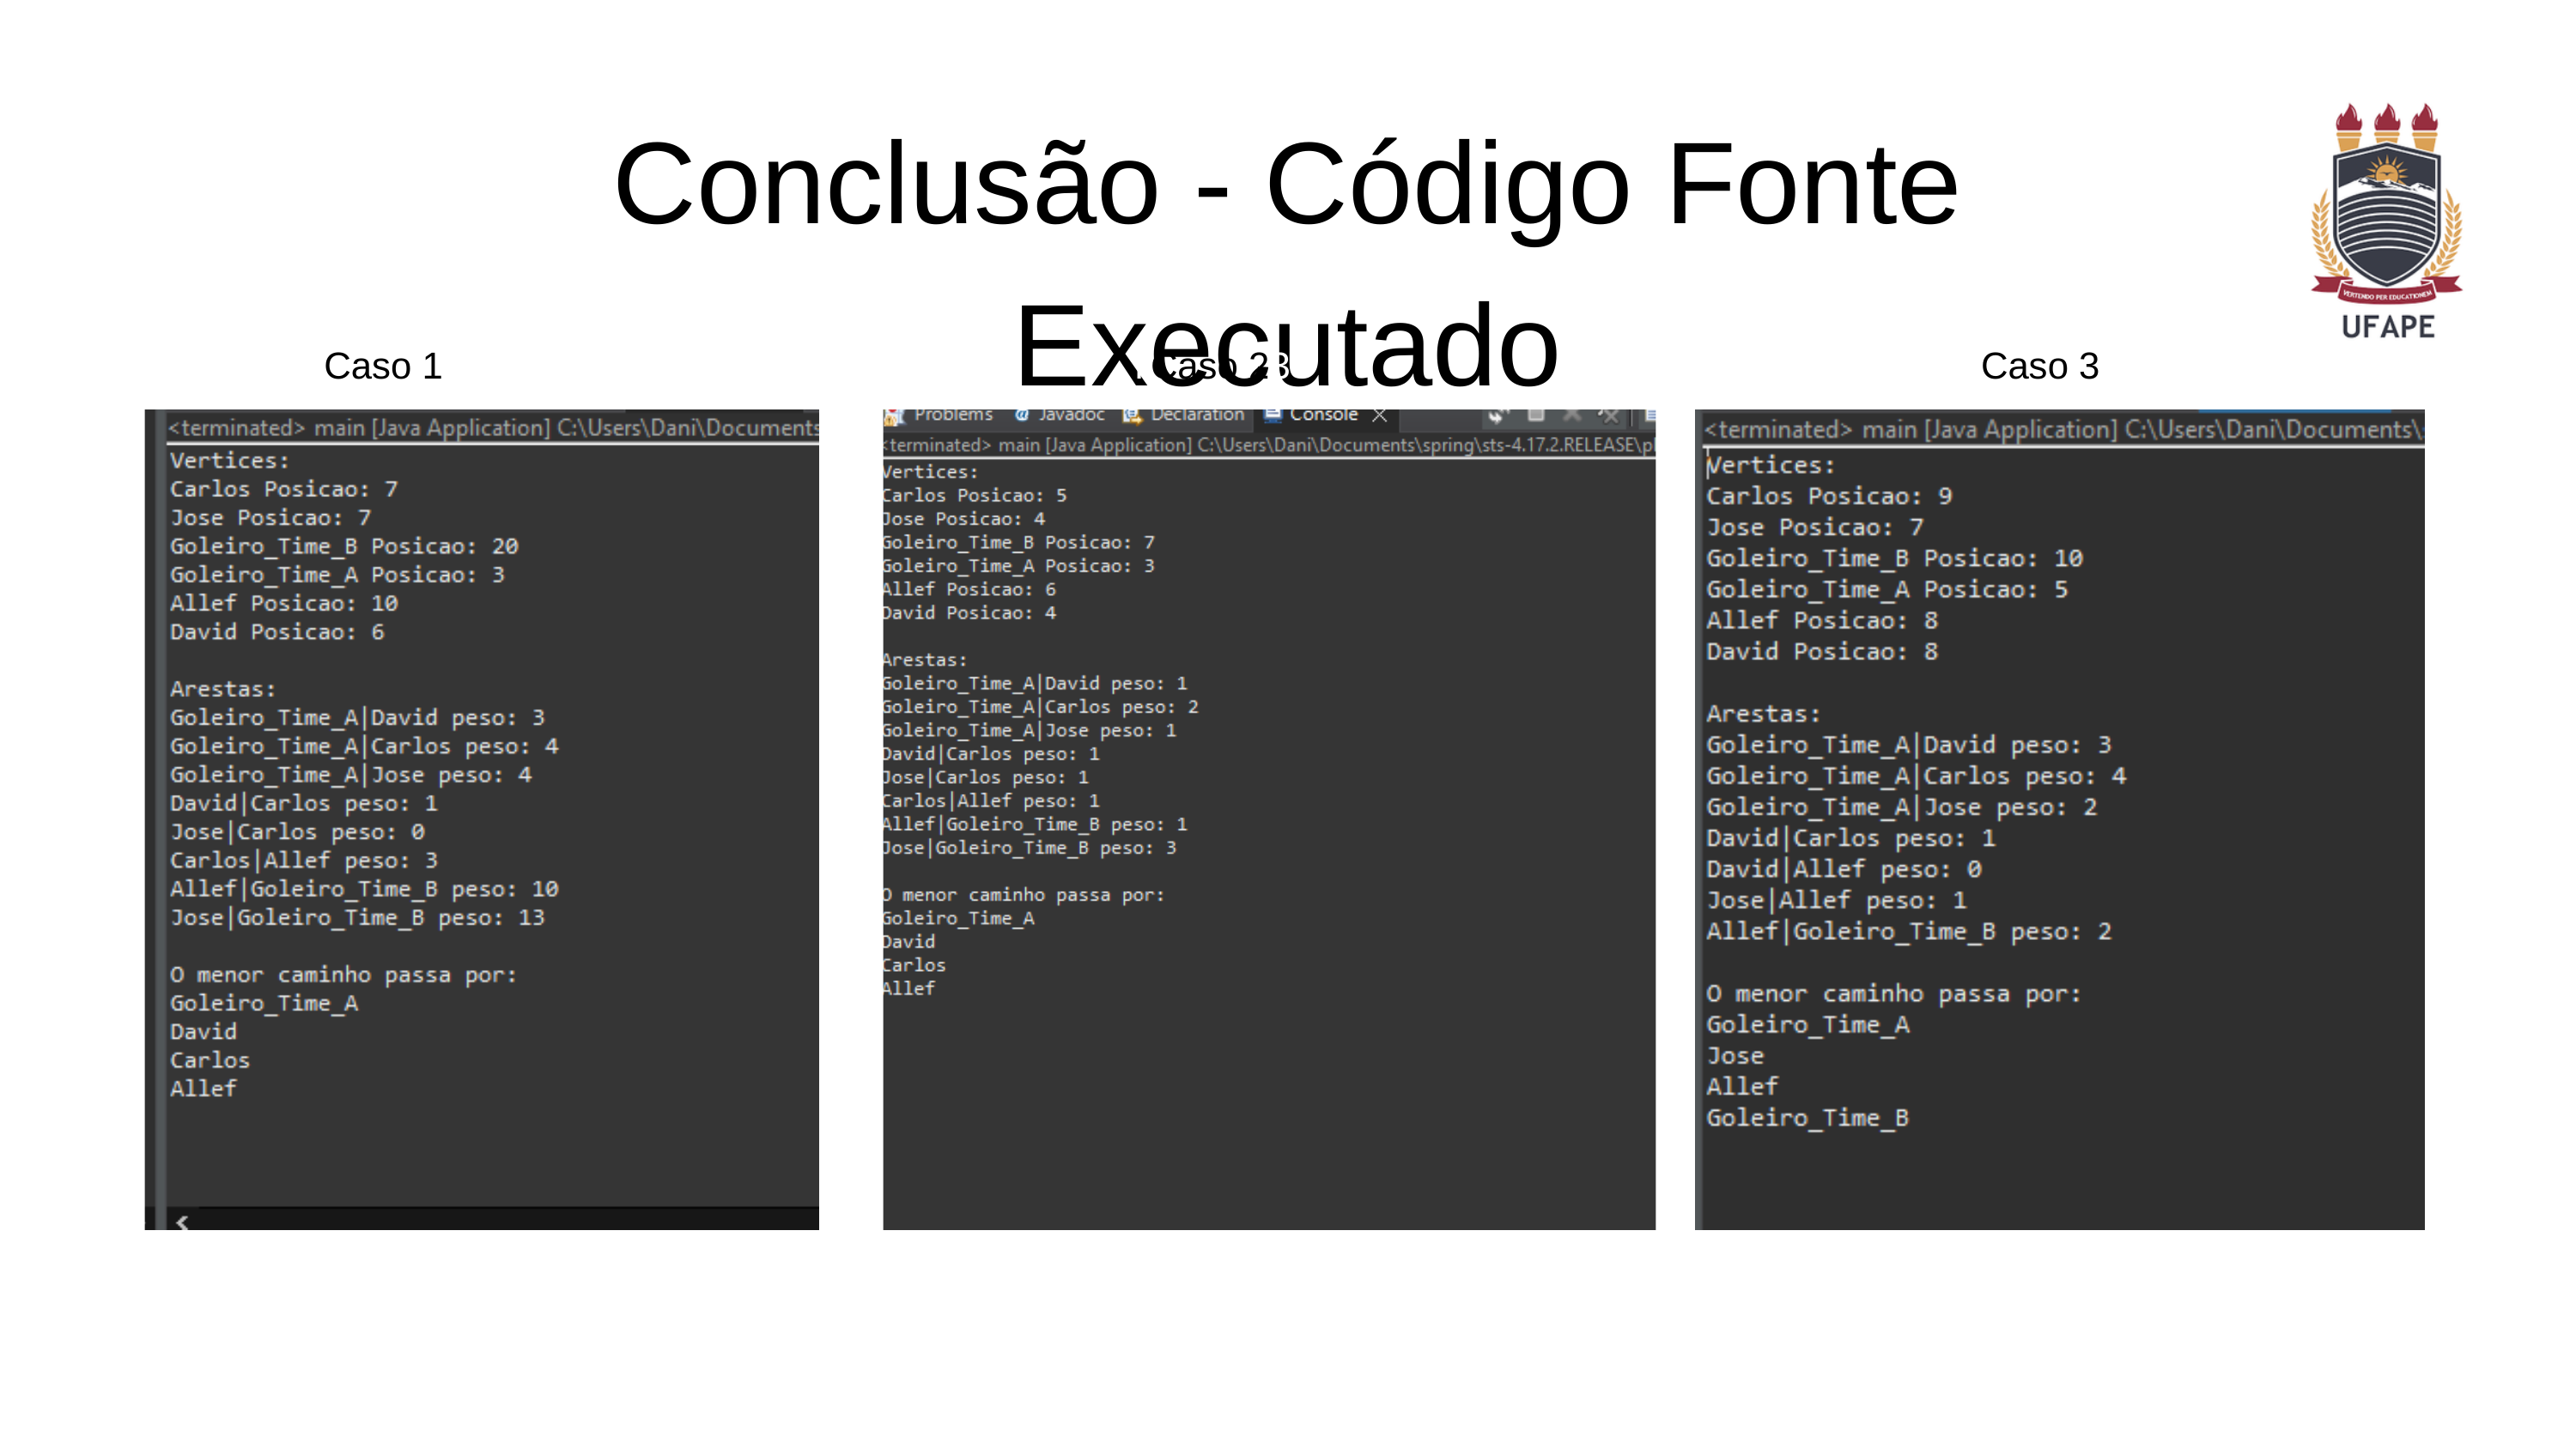

Conclusão - Código Fonte Executado

TCaso 13
TCaso 23
TCaso 33